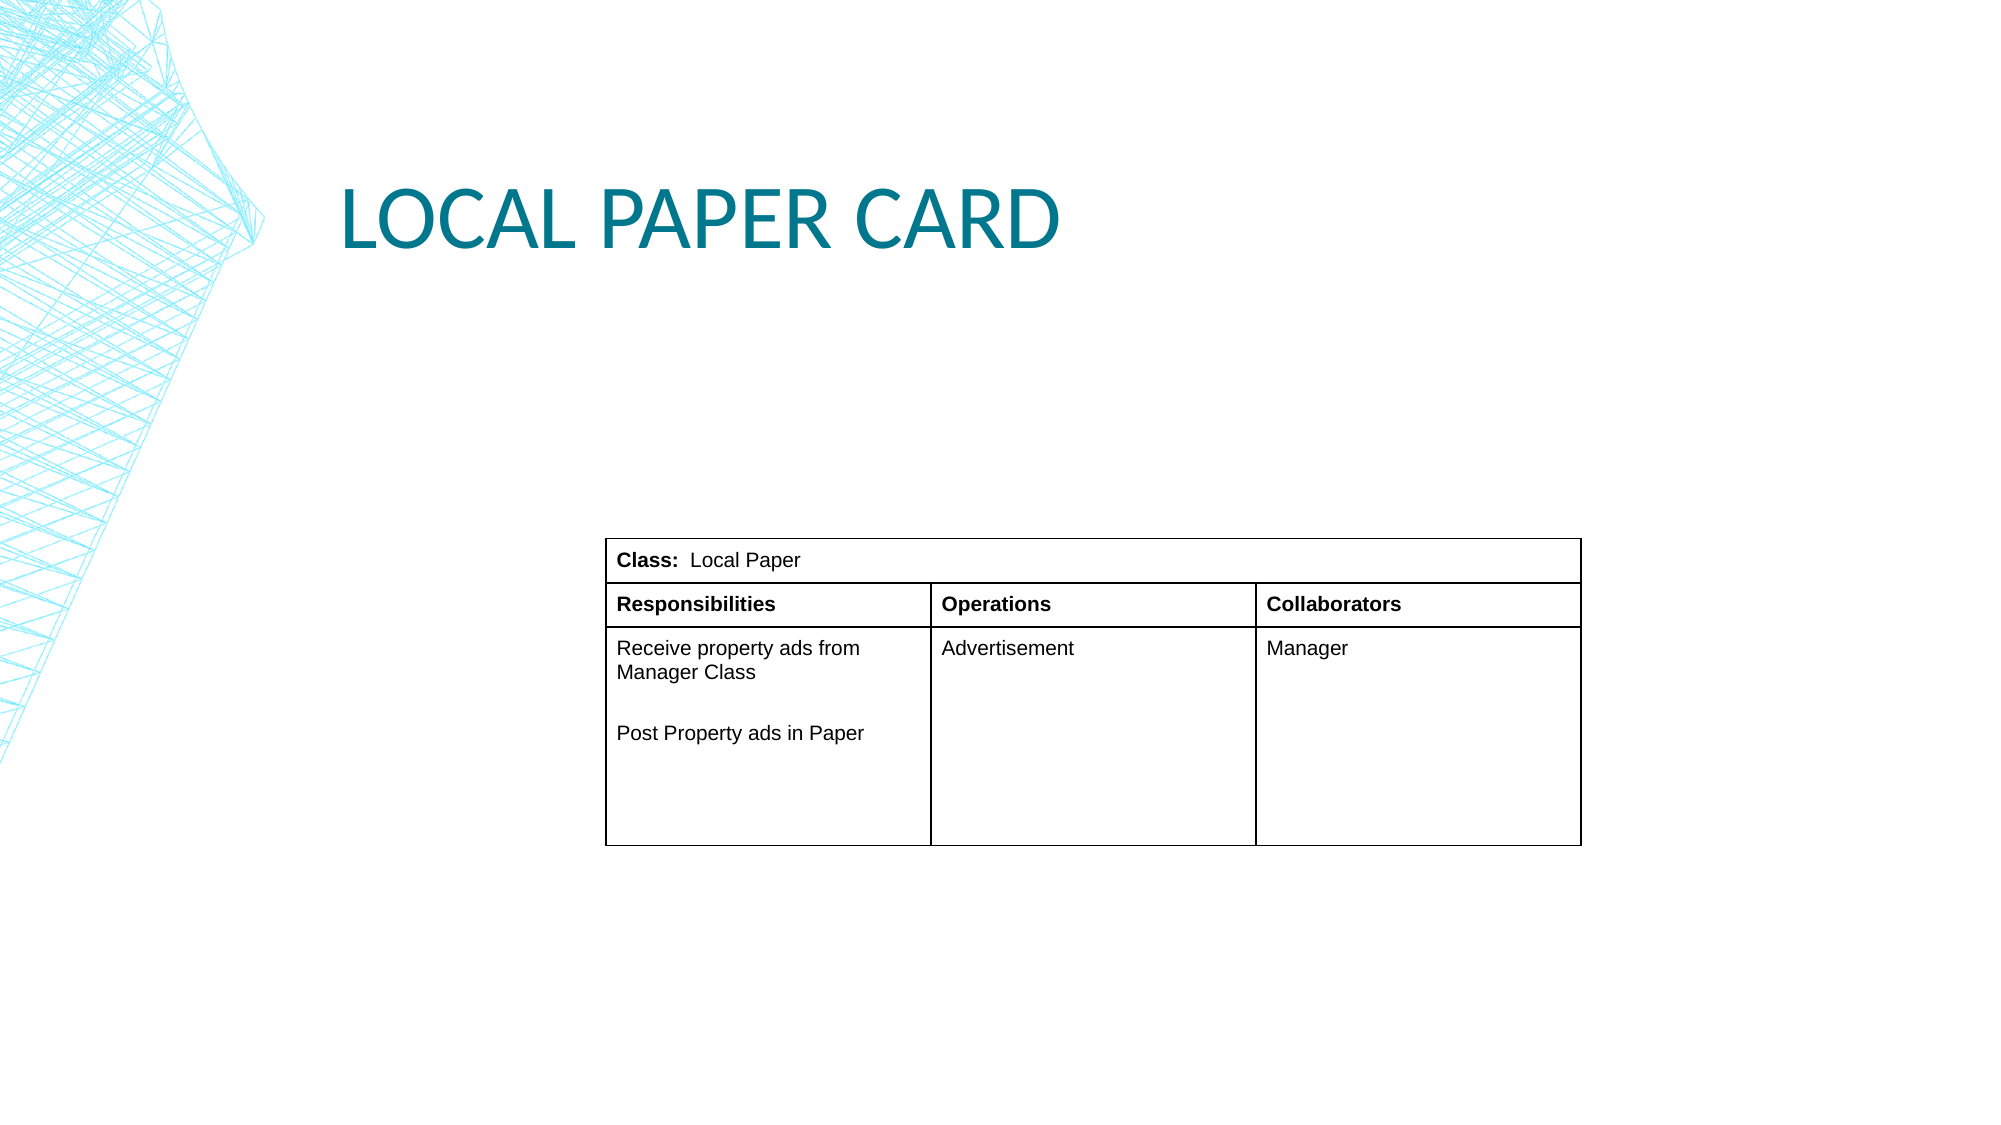

# Local Paper Card
| Class:  Local Paper |  |  |
| --- | --- | --- |
| Responsibilities | Operations | Collaborators |
| Receive property ads from Manager Class Post Property ads in Paper | Advertisement | Manager |